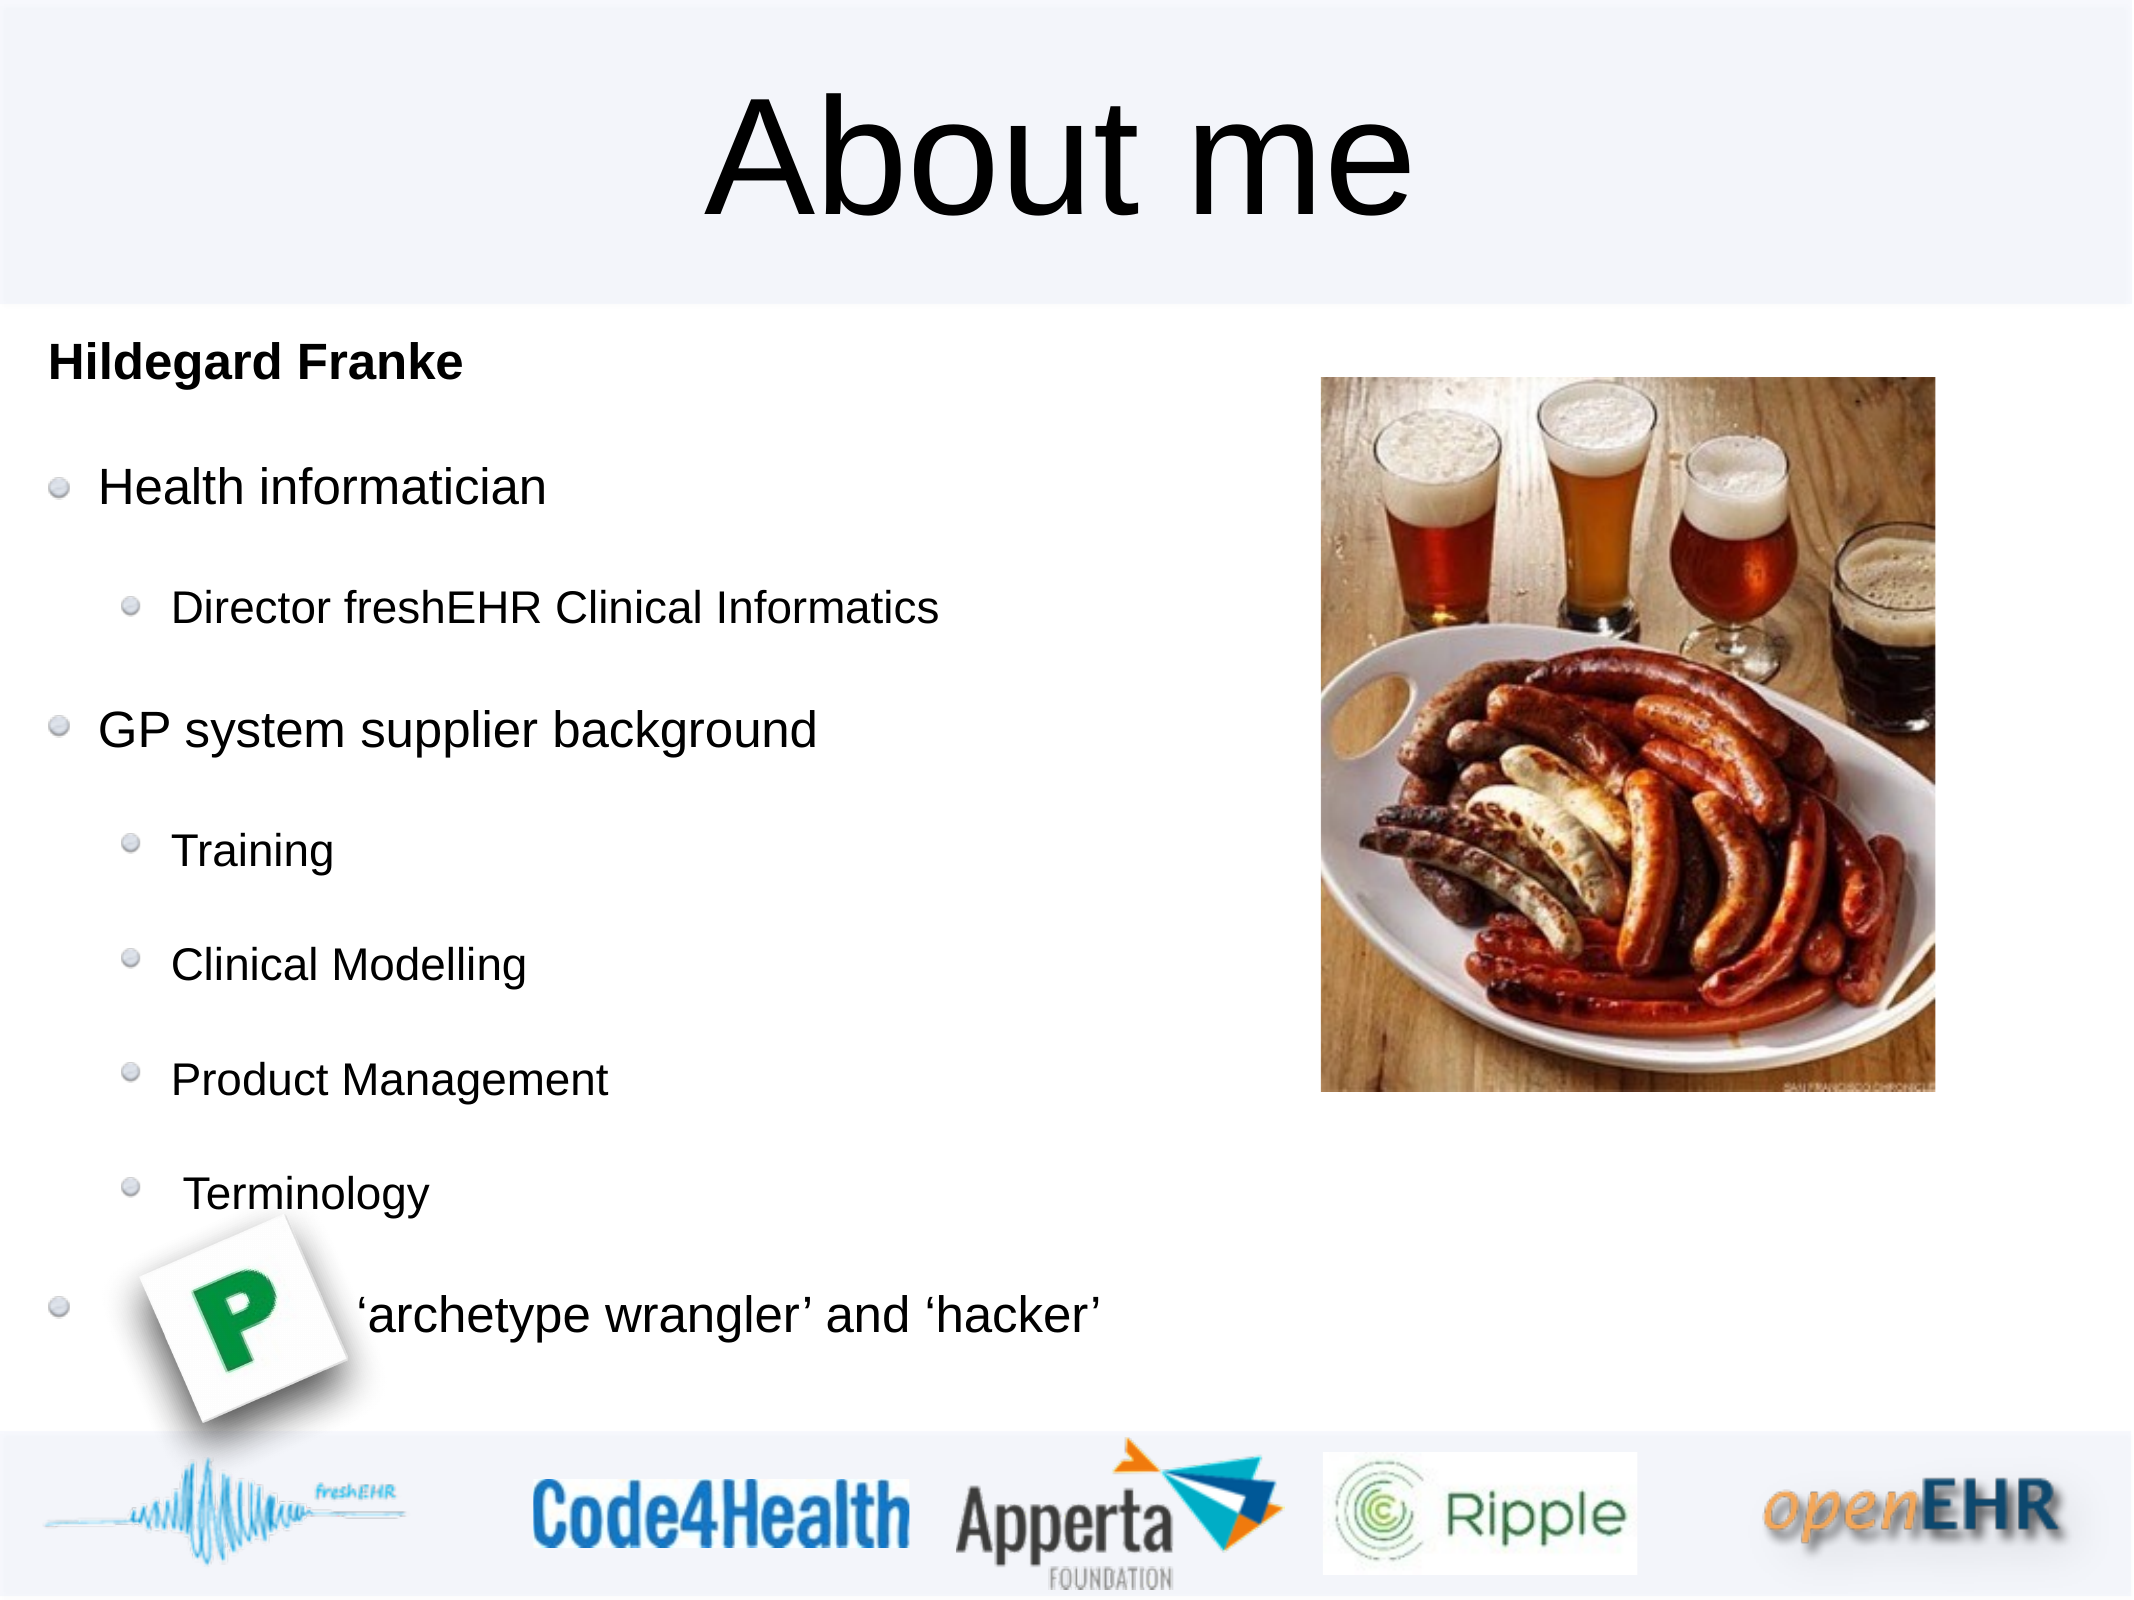

# About me
Hildegard Franke

Health informatician

Director freshEHR Clinical Informatics

GP system supplier background

Training
Clinical Modelling  Product Management  Terminology

‘archetype wrangler’ and ‘hacker’